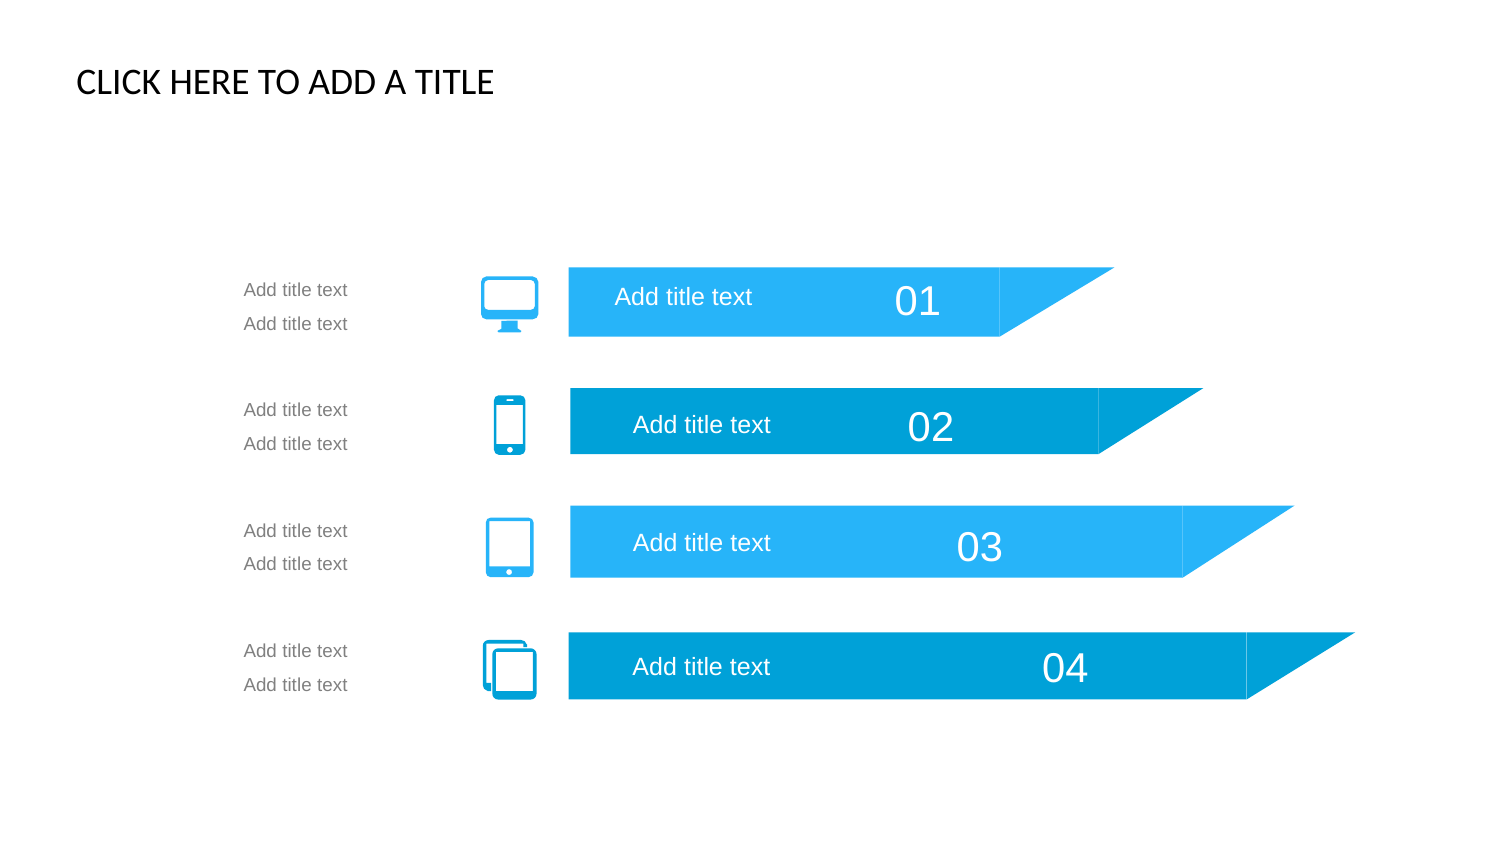

Add title text
Add title text

01
Add title text

Add title text
Add title text

02

Add title text
Add title text
Add title text

03

Add title text
Add title text
Add title text

04

Add title text